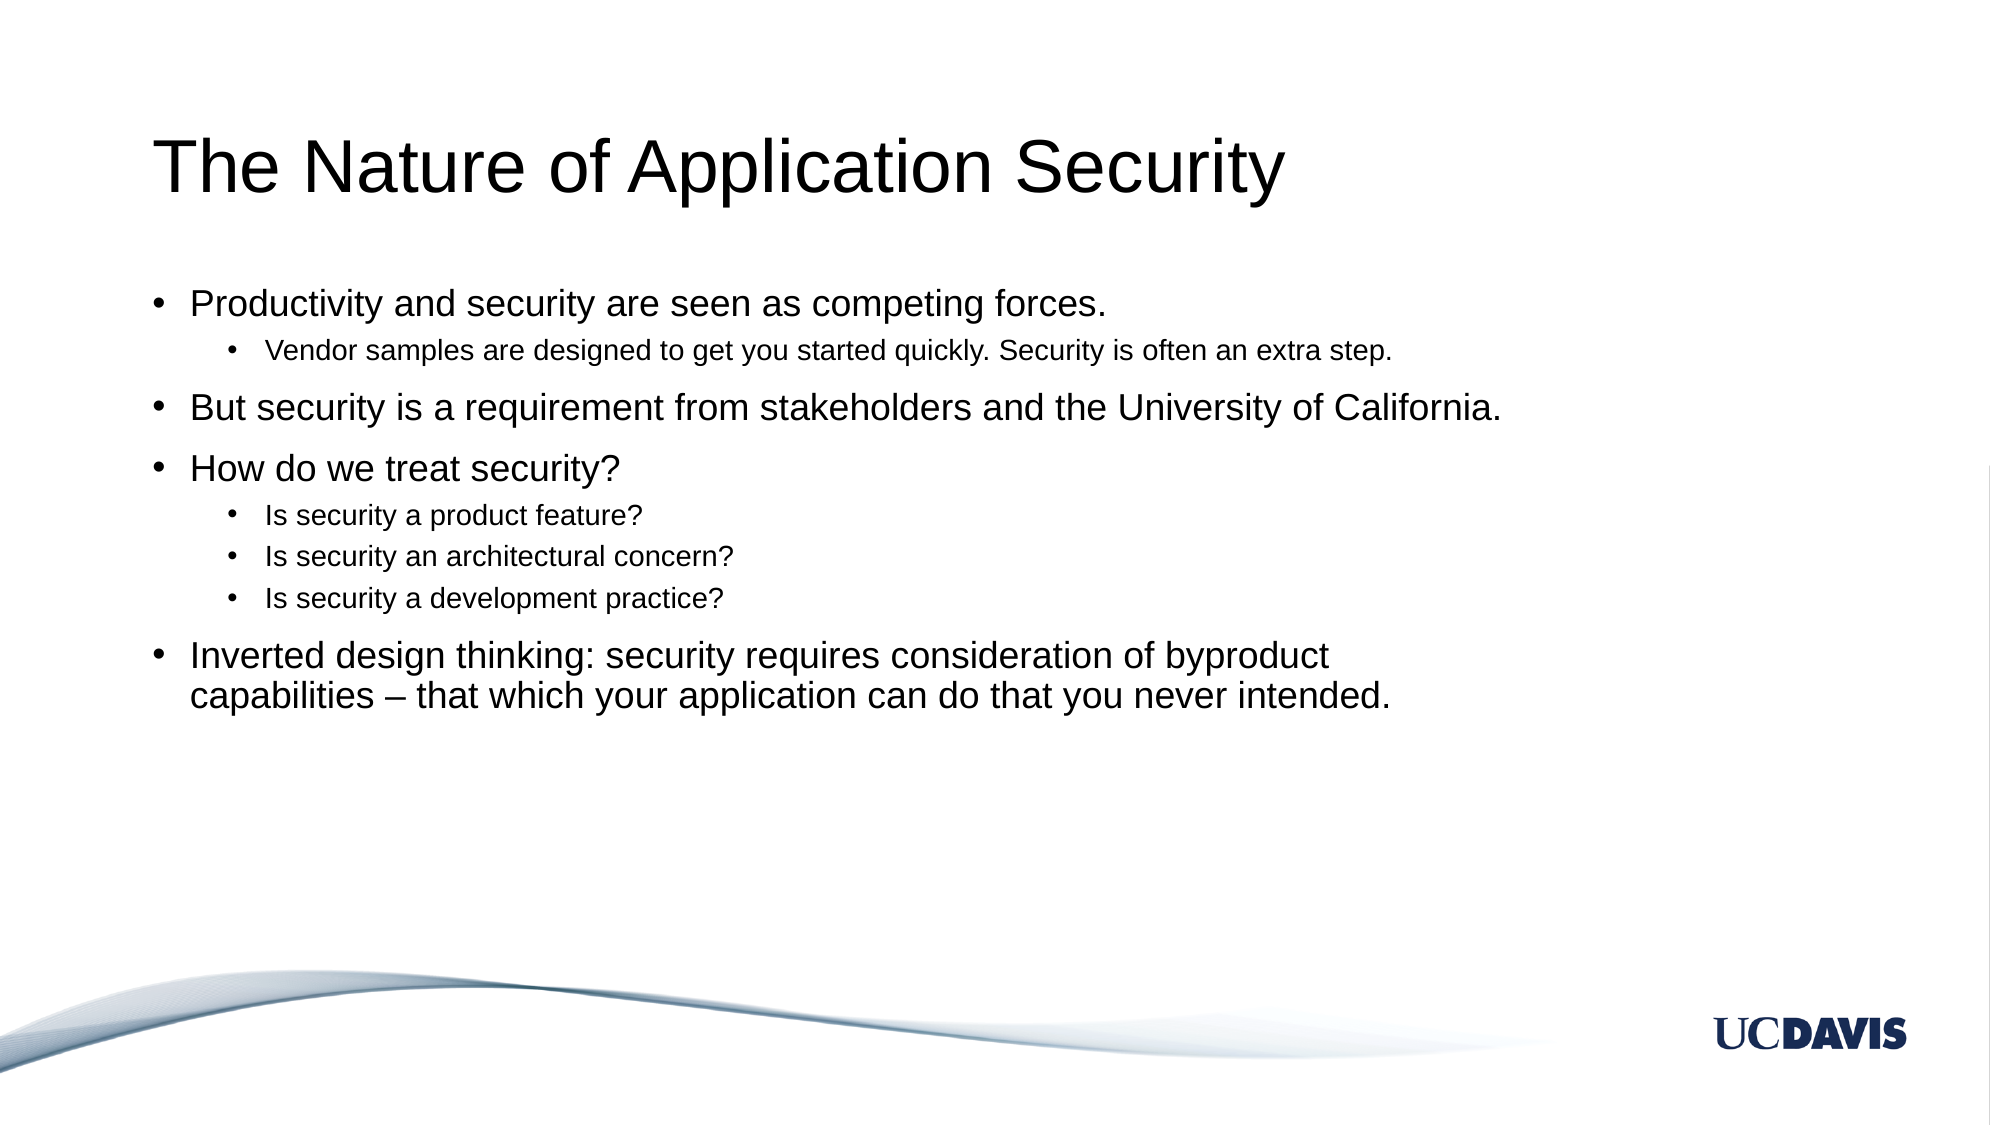

# The Nature of Application Security
Productivity and security are seen as competing forces.
Vendor samples are designed to get you started quickly. Security is often an extra step.
But security is a requirement from stakeholders and the University of California.
How do we treat security?
Is security a product feature?
Is security an architectural concern?
Is security a development practice?
Inverted design thinking: security requires consideration of byproduct capabilities – that which your application can do that you never intended.